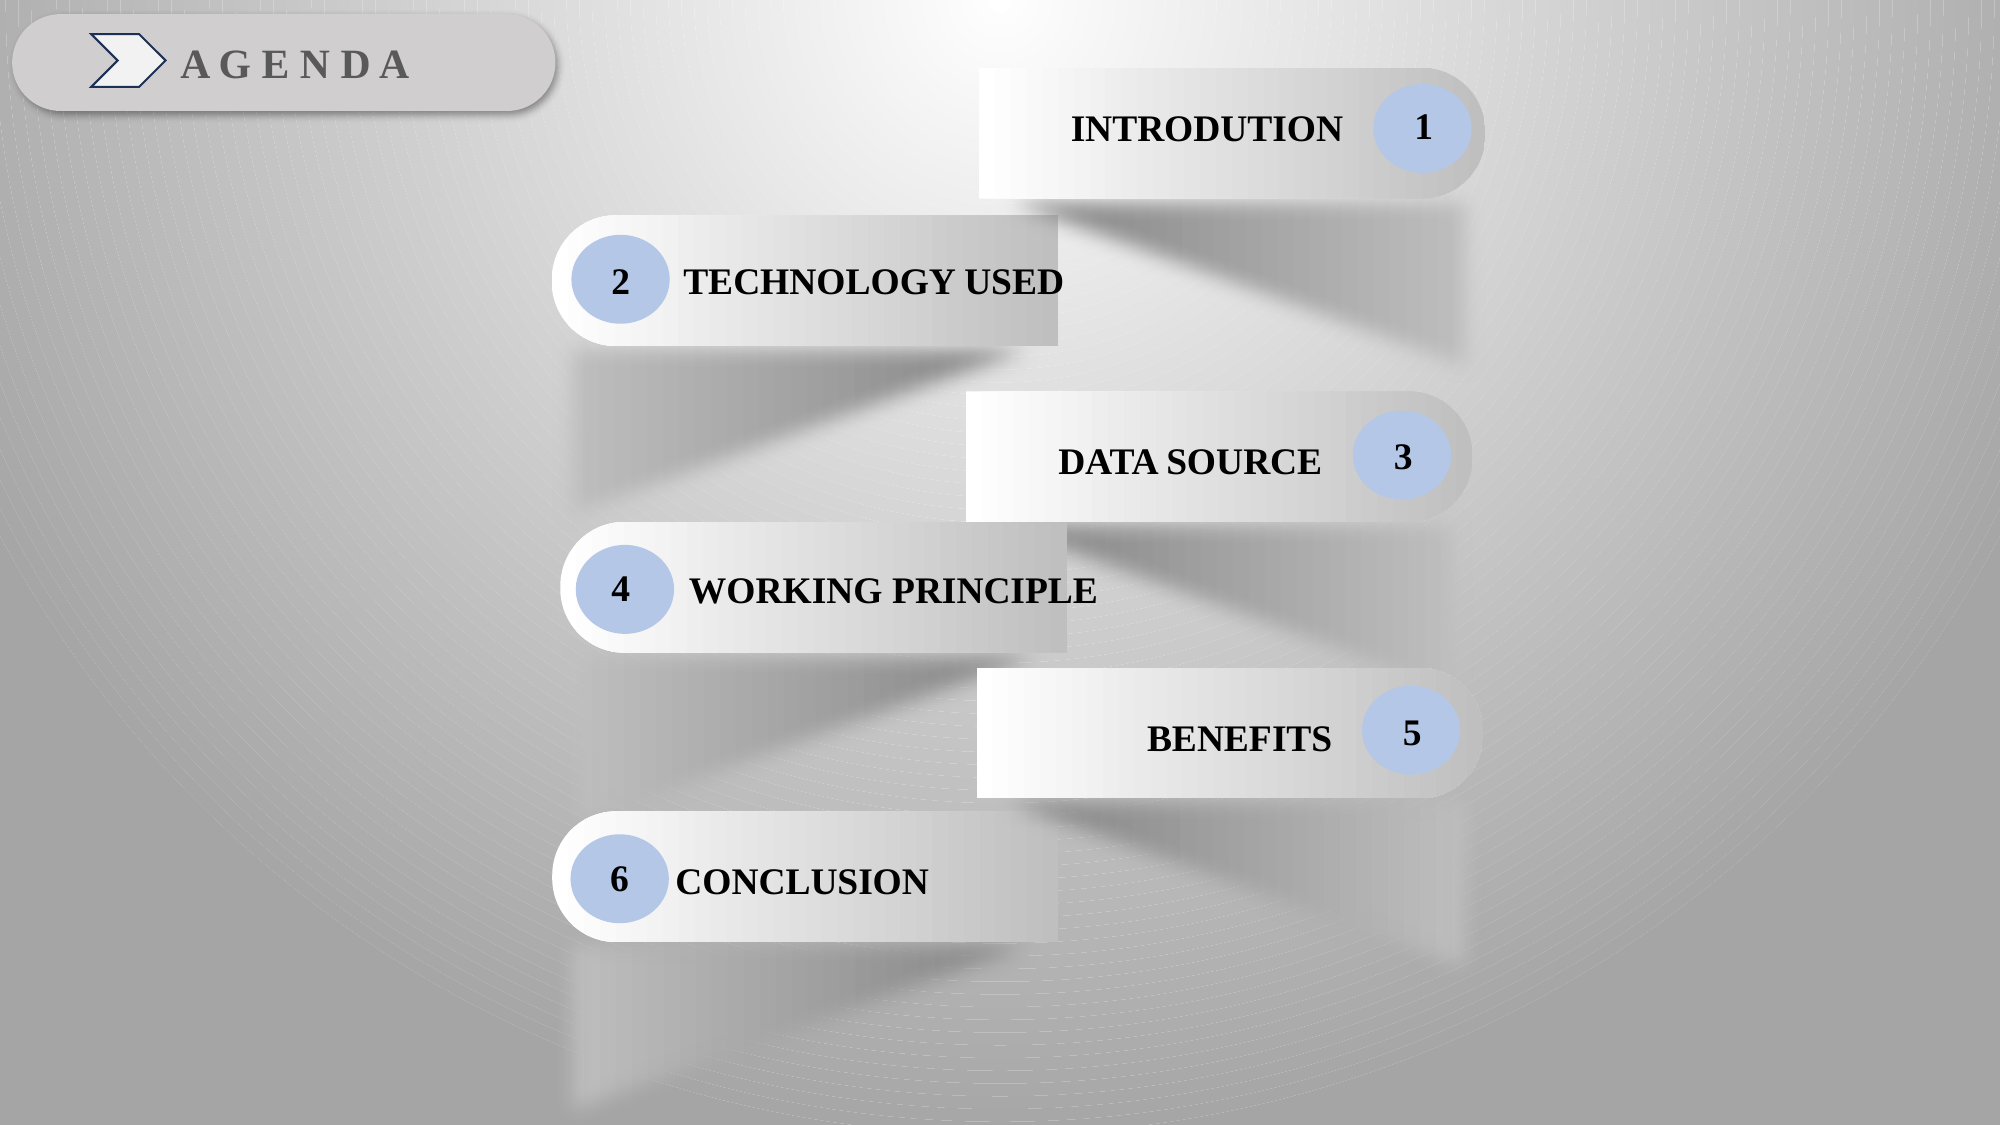

A G E N D A

1
INTRODUTION

2
TECHNOLOGY USED

3
DATA SOURCE

4
WORKING PRINCIPLE

5
BENEFITS

6
CONCLUSION